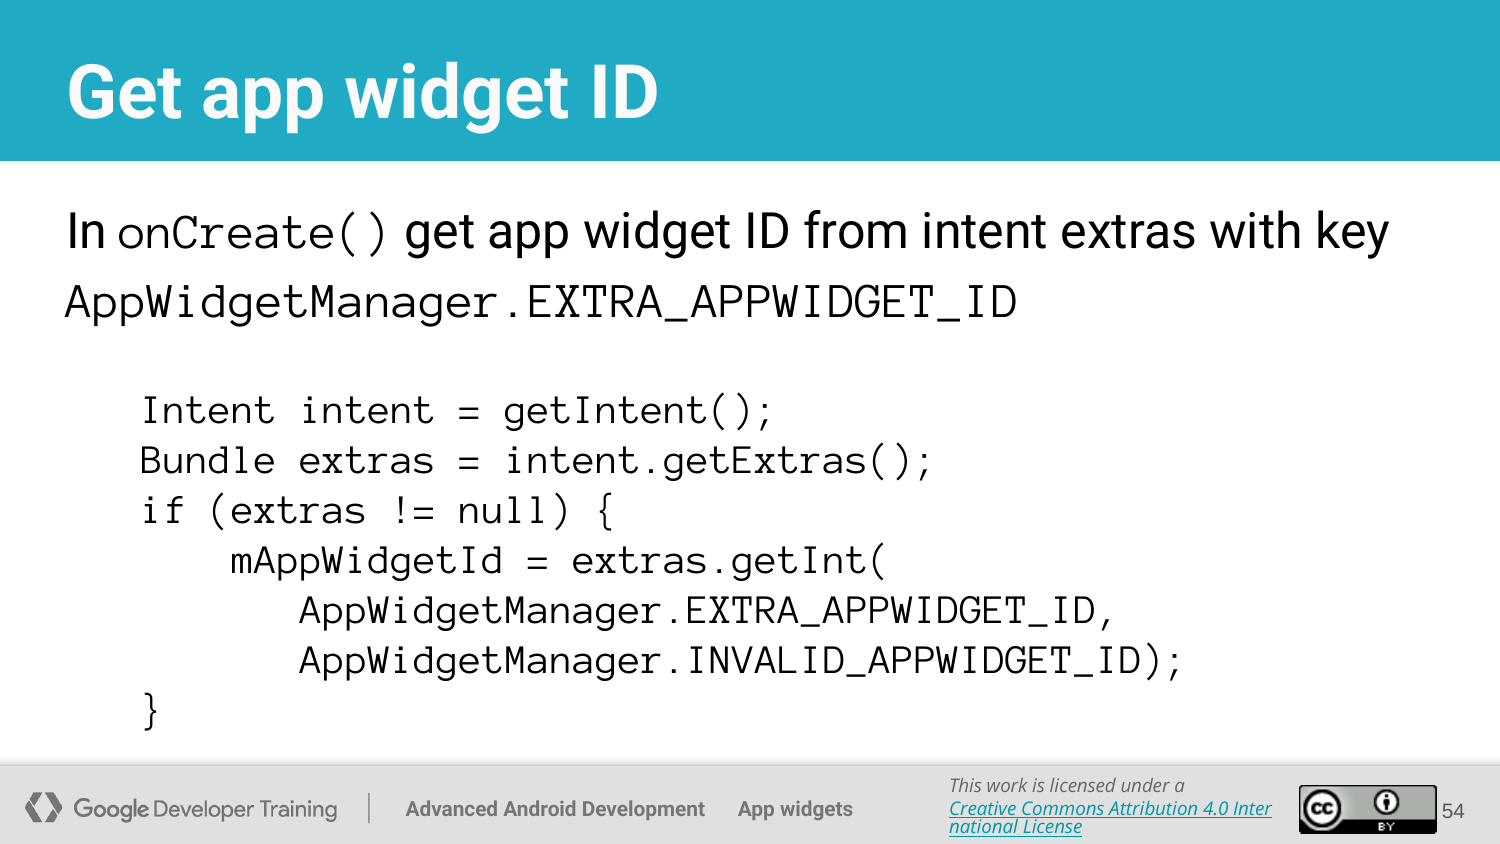

# Get app widget ID
In onCreate() get app widget ID from intent extras with key AppWidgetManager.EXTRA_APPWIDGET_ID

Intent intent = getIntent();
Bundle extras = intent.getExtras();
if (extras != null) {
    mAppWidgetId = extras.getInt(
       AppWidgetManager.EXTRA_APPWIDGET_ID,
       AppWidgetManager.INVALID_APPWIDGET_ID);
}

54